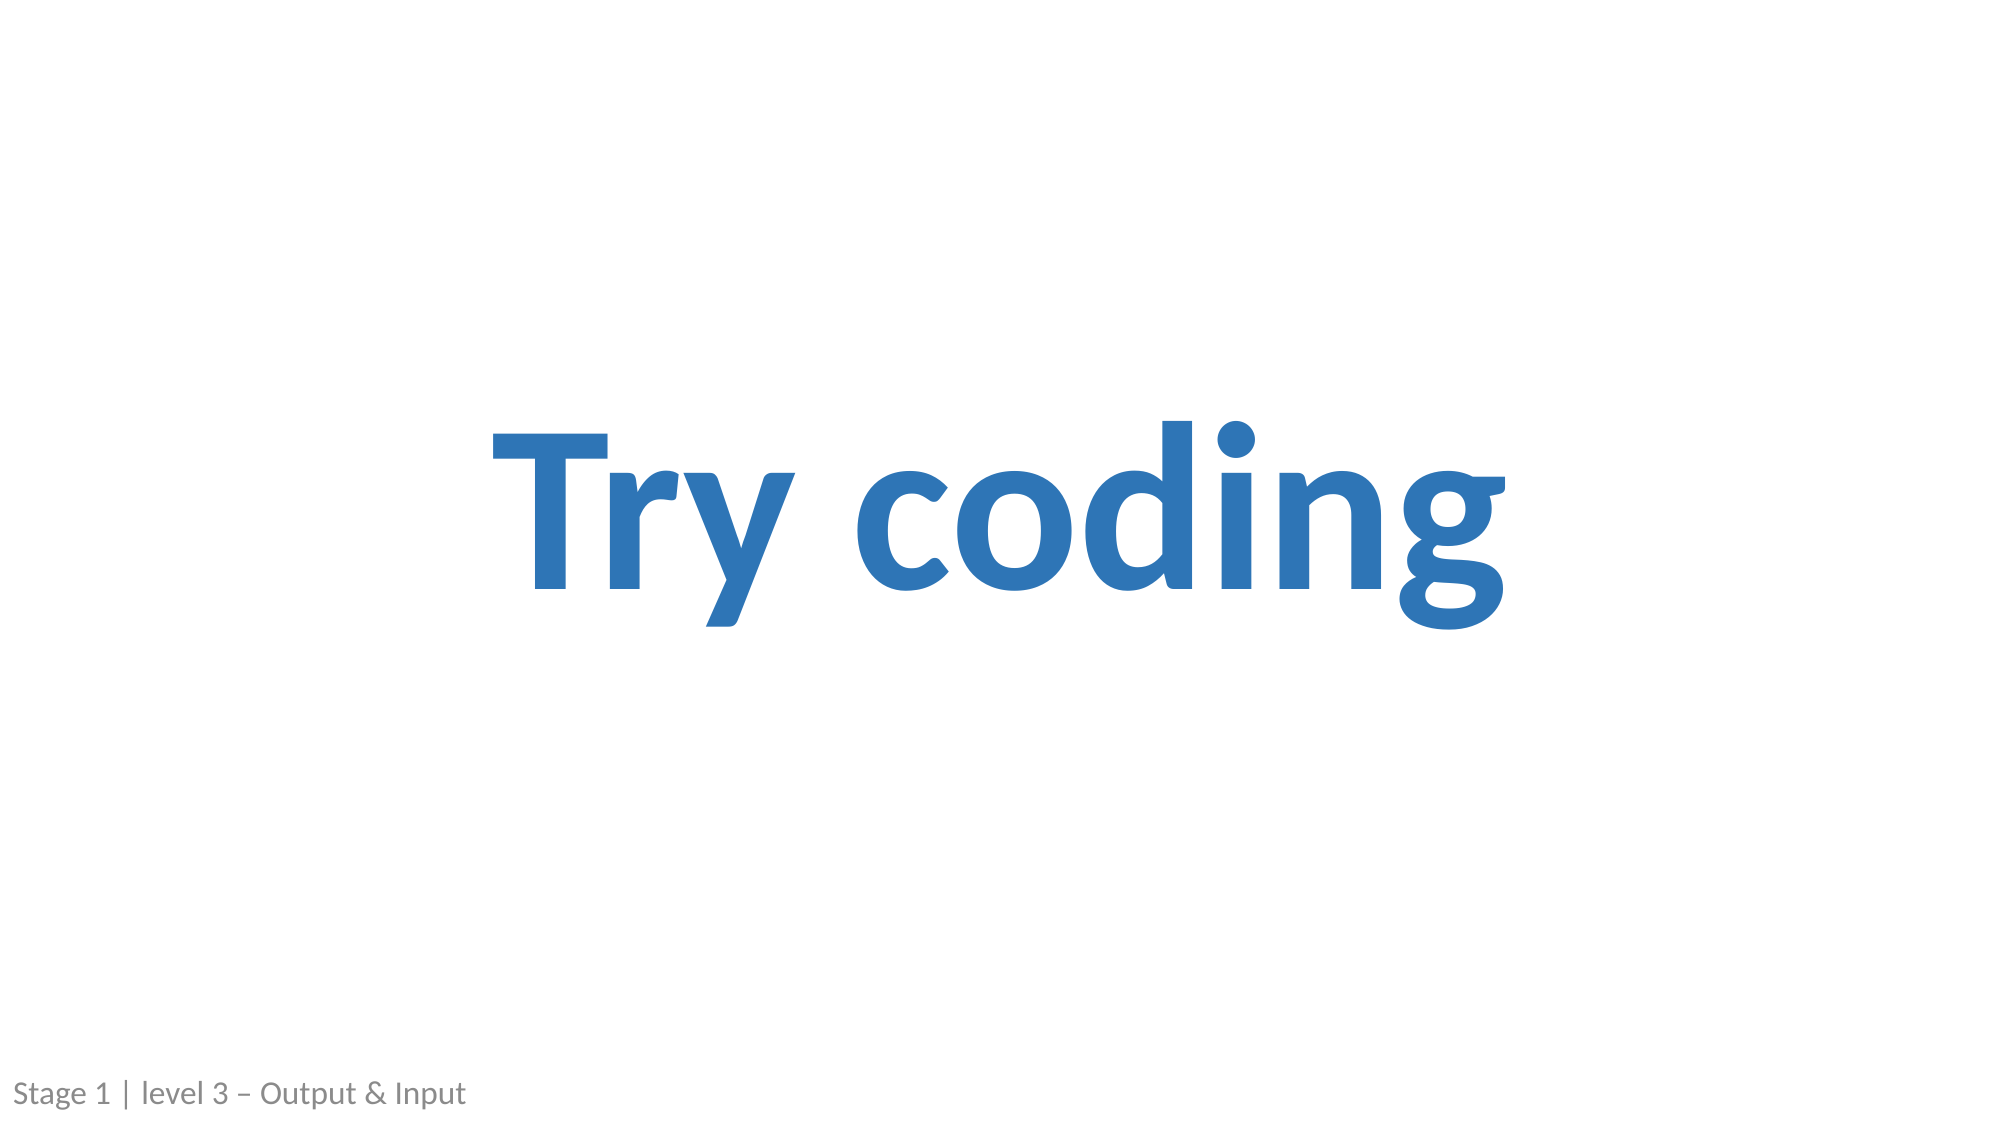

Try coding
Stage 1 | level 3 – Output & Input